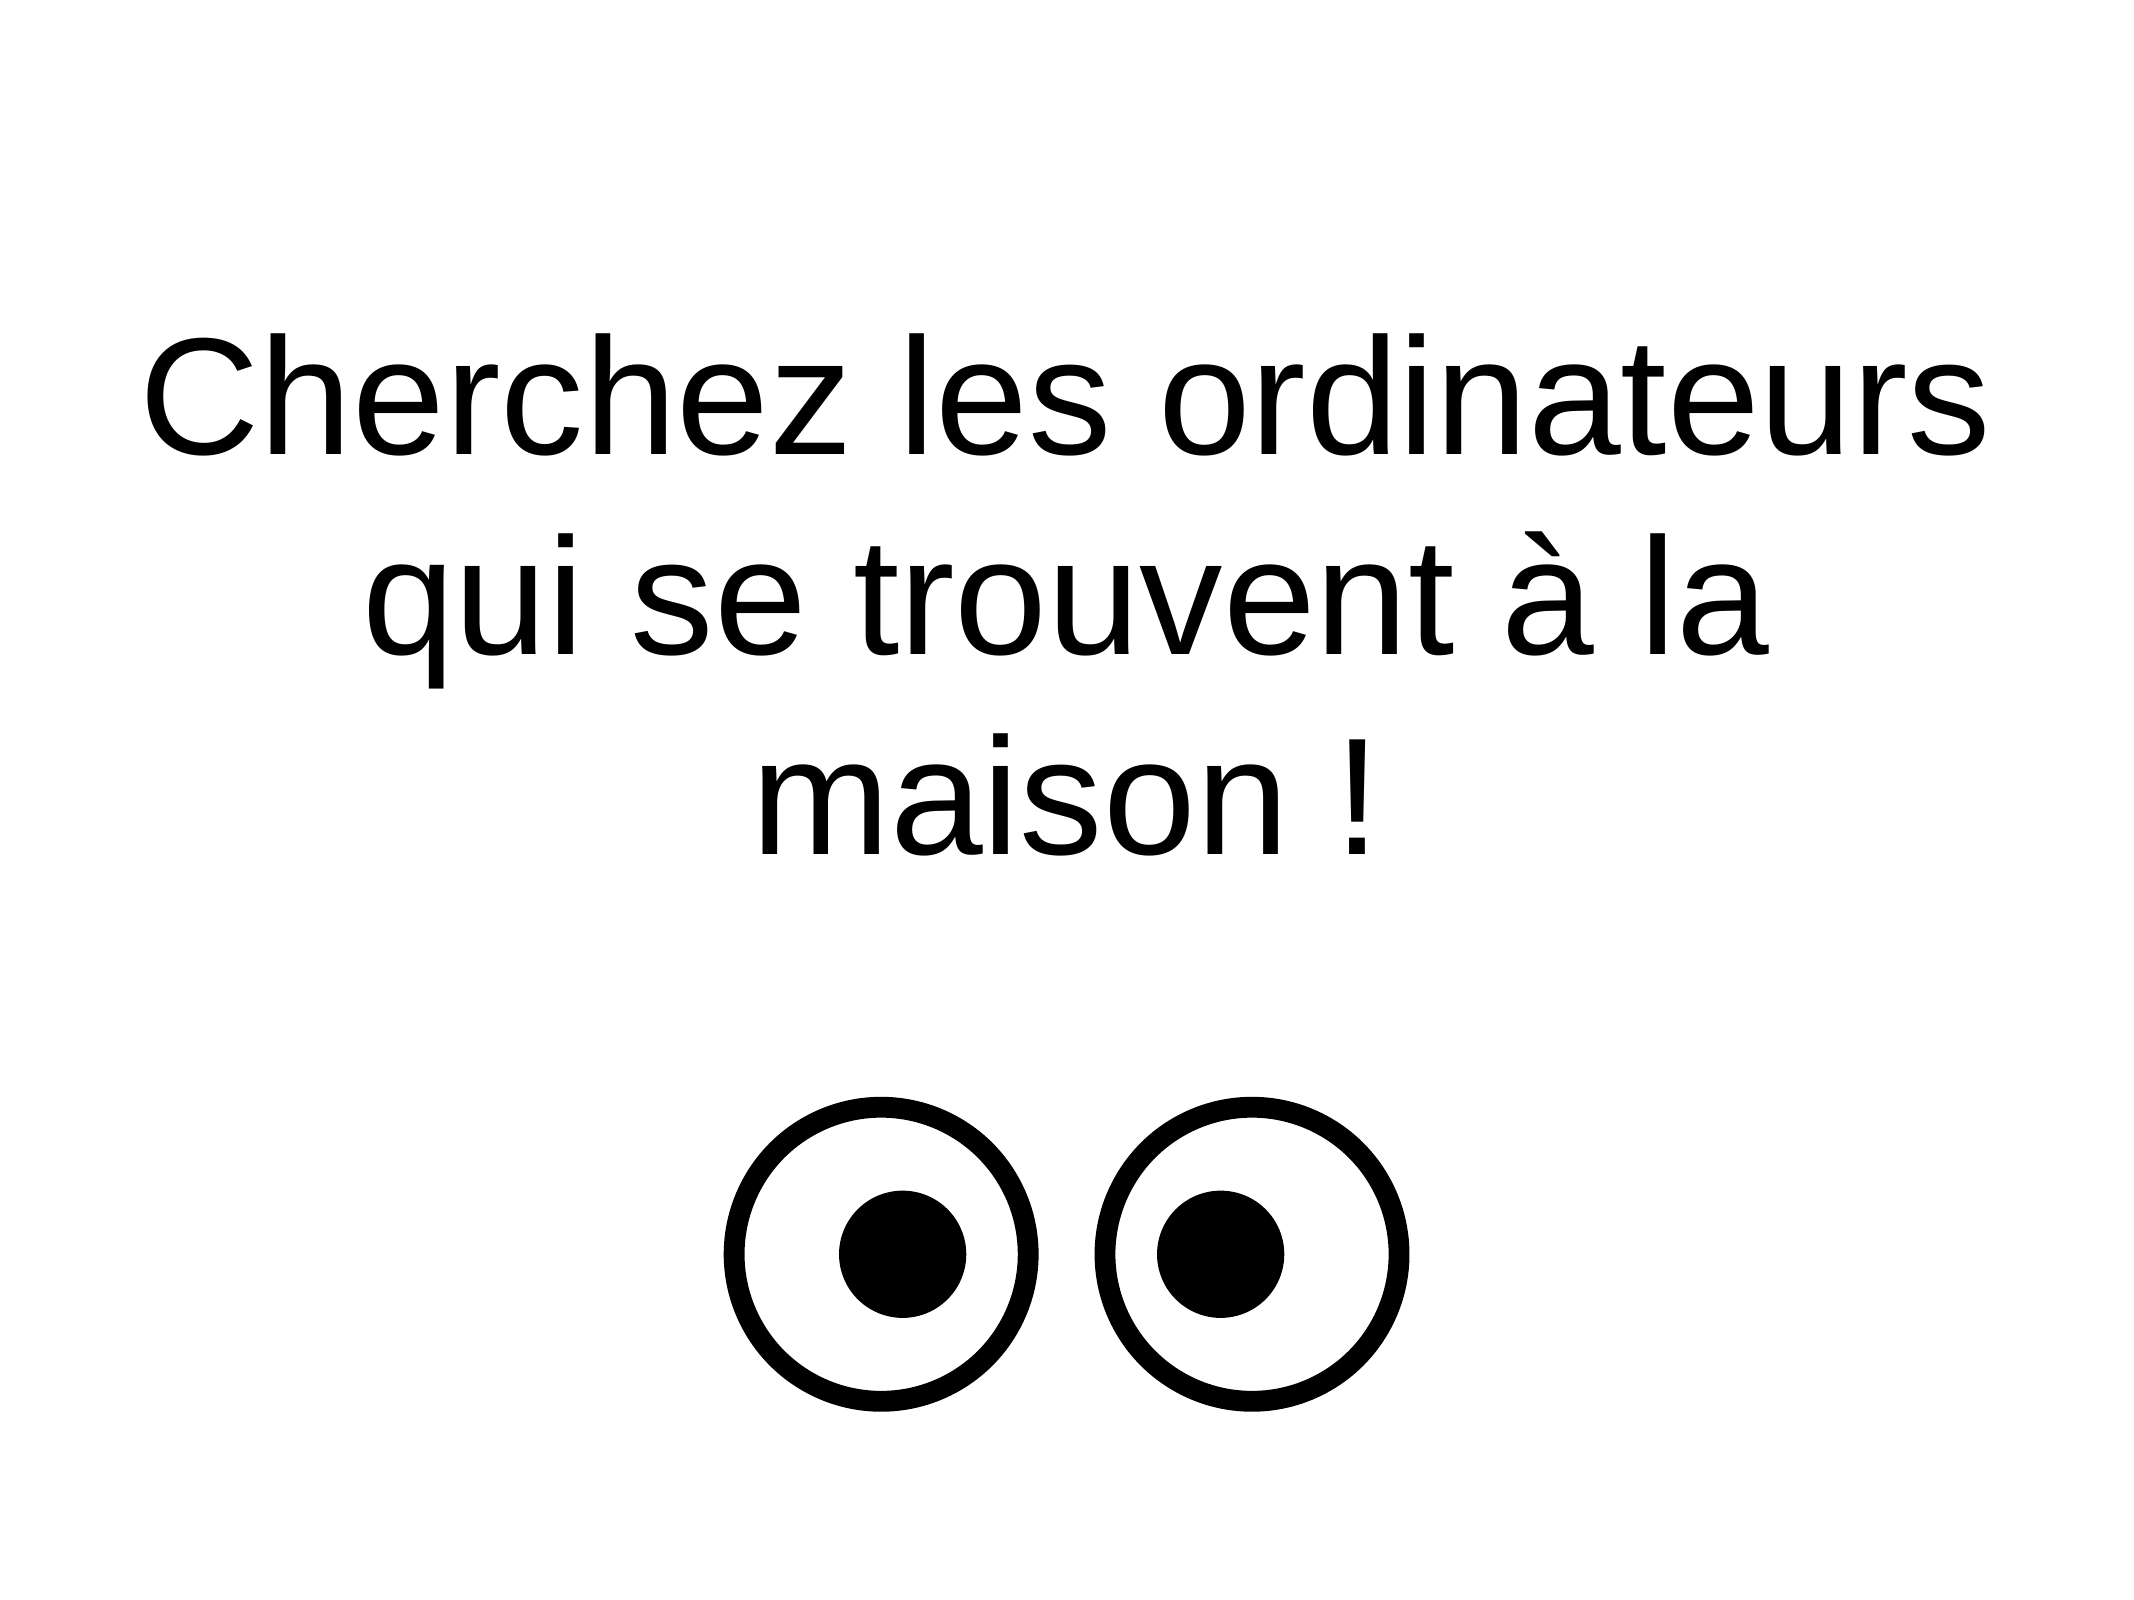

# Cherchez les ordinateurs qui se trouvent à la maison !